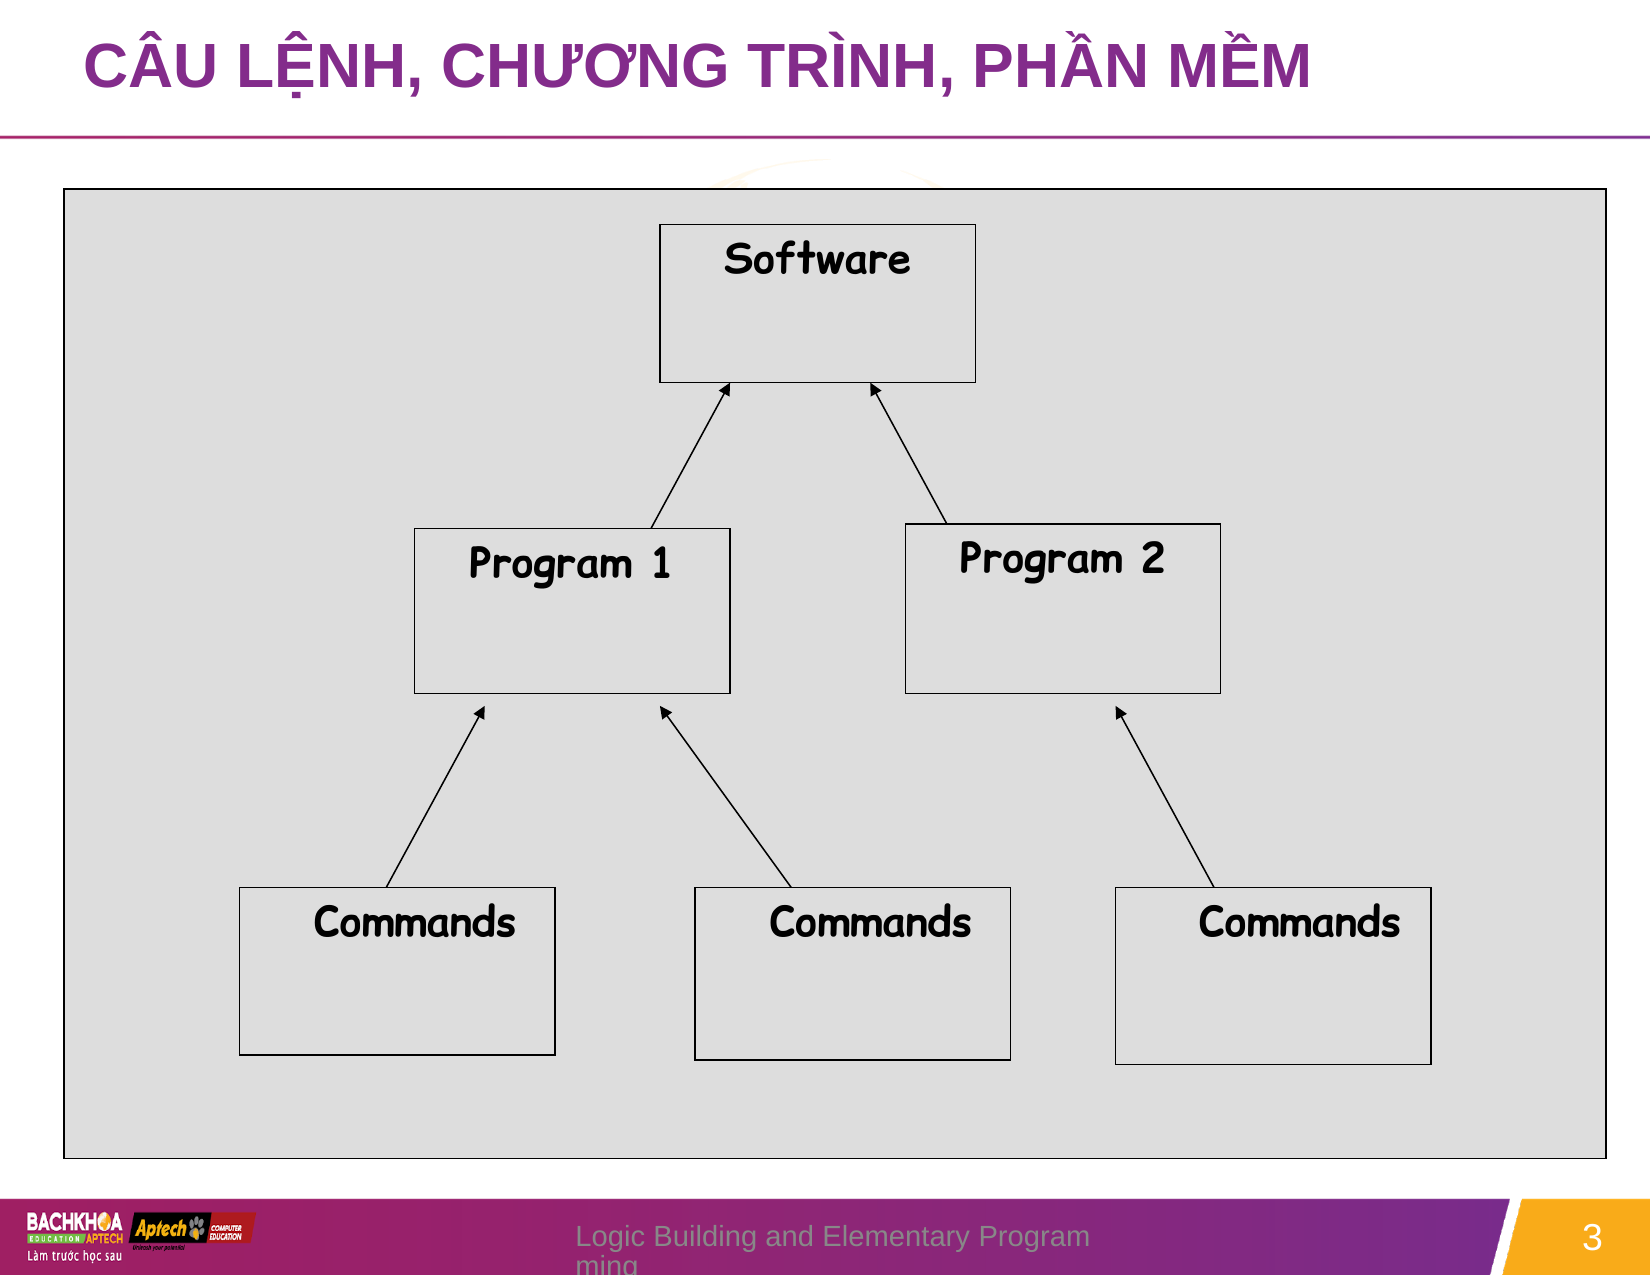

# CÂU LỆNH, CHƯƠNG TRÌNH, PHẦN MỀM

Software

Program 2
Program 1

  Commands
  Commands
   Commands
Logic Building and Elementary Programming
3